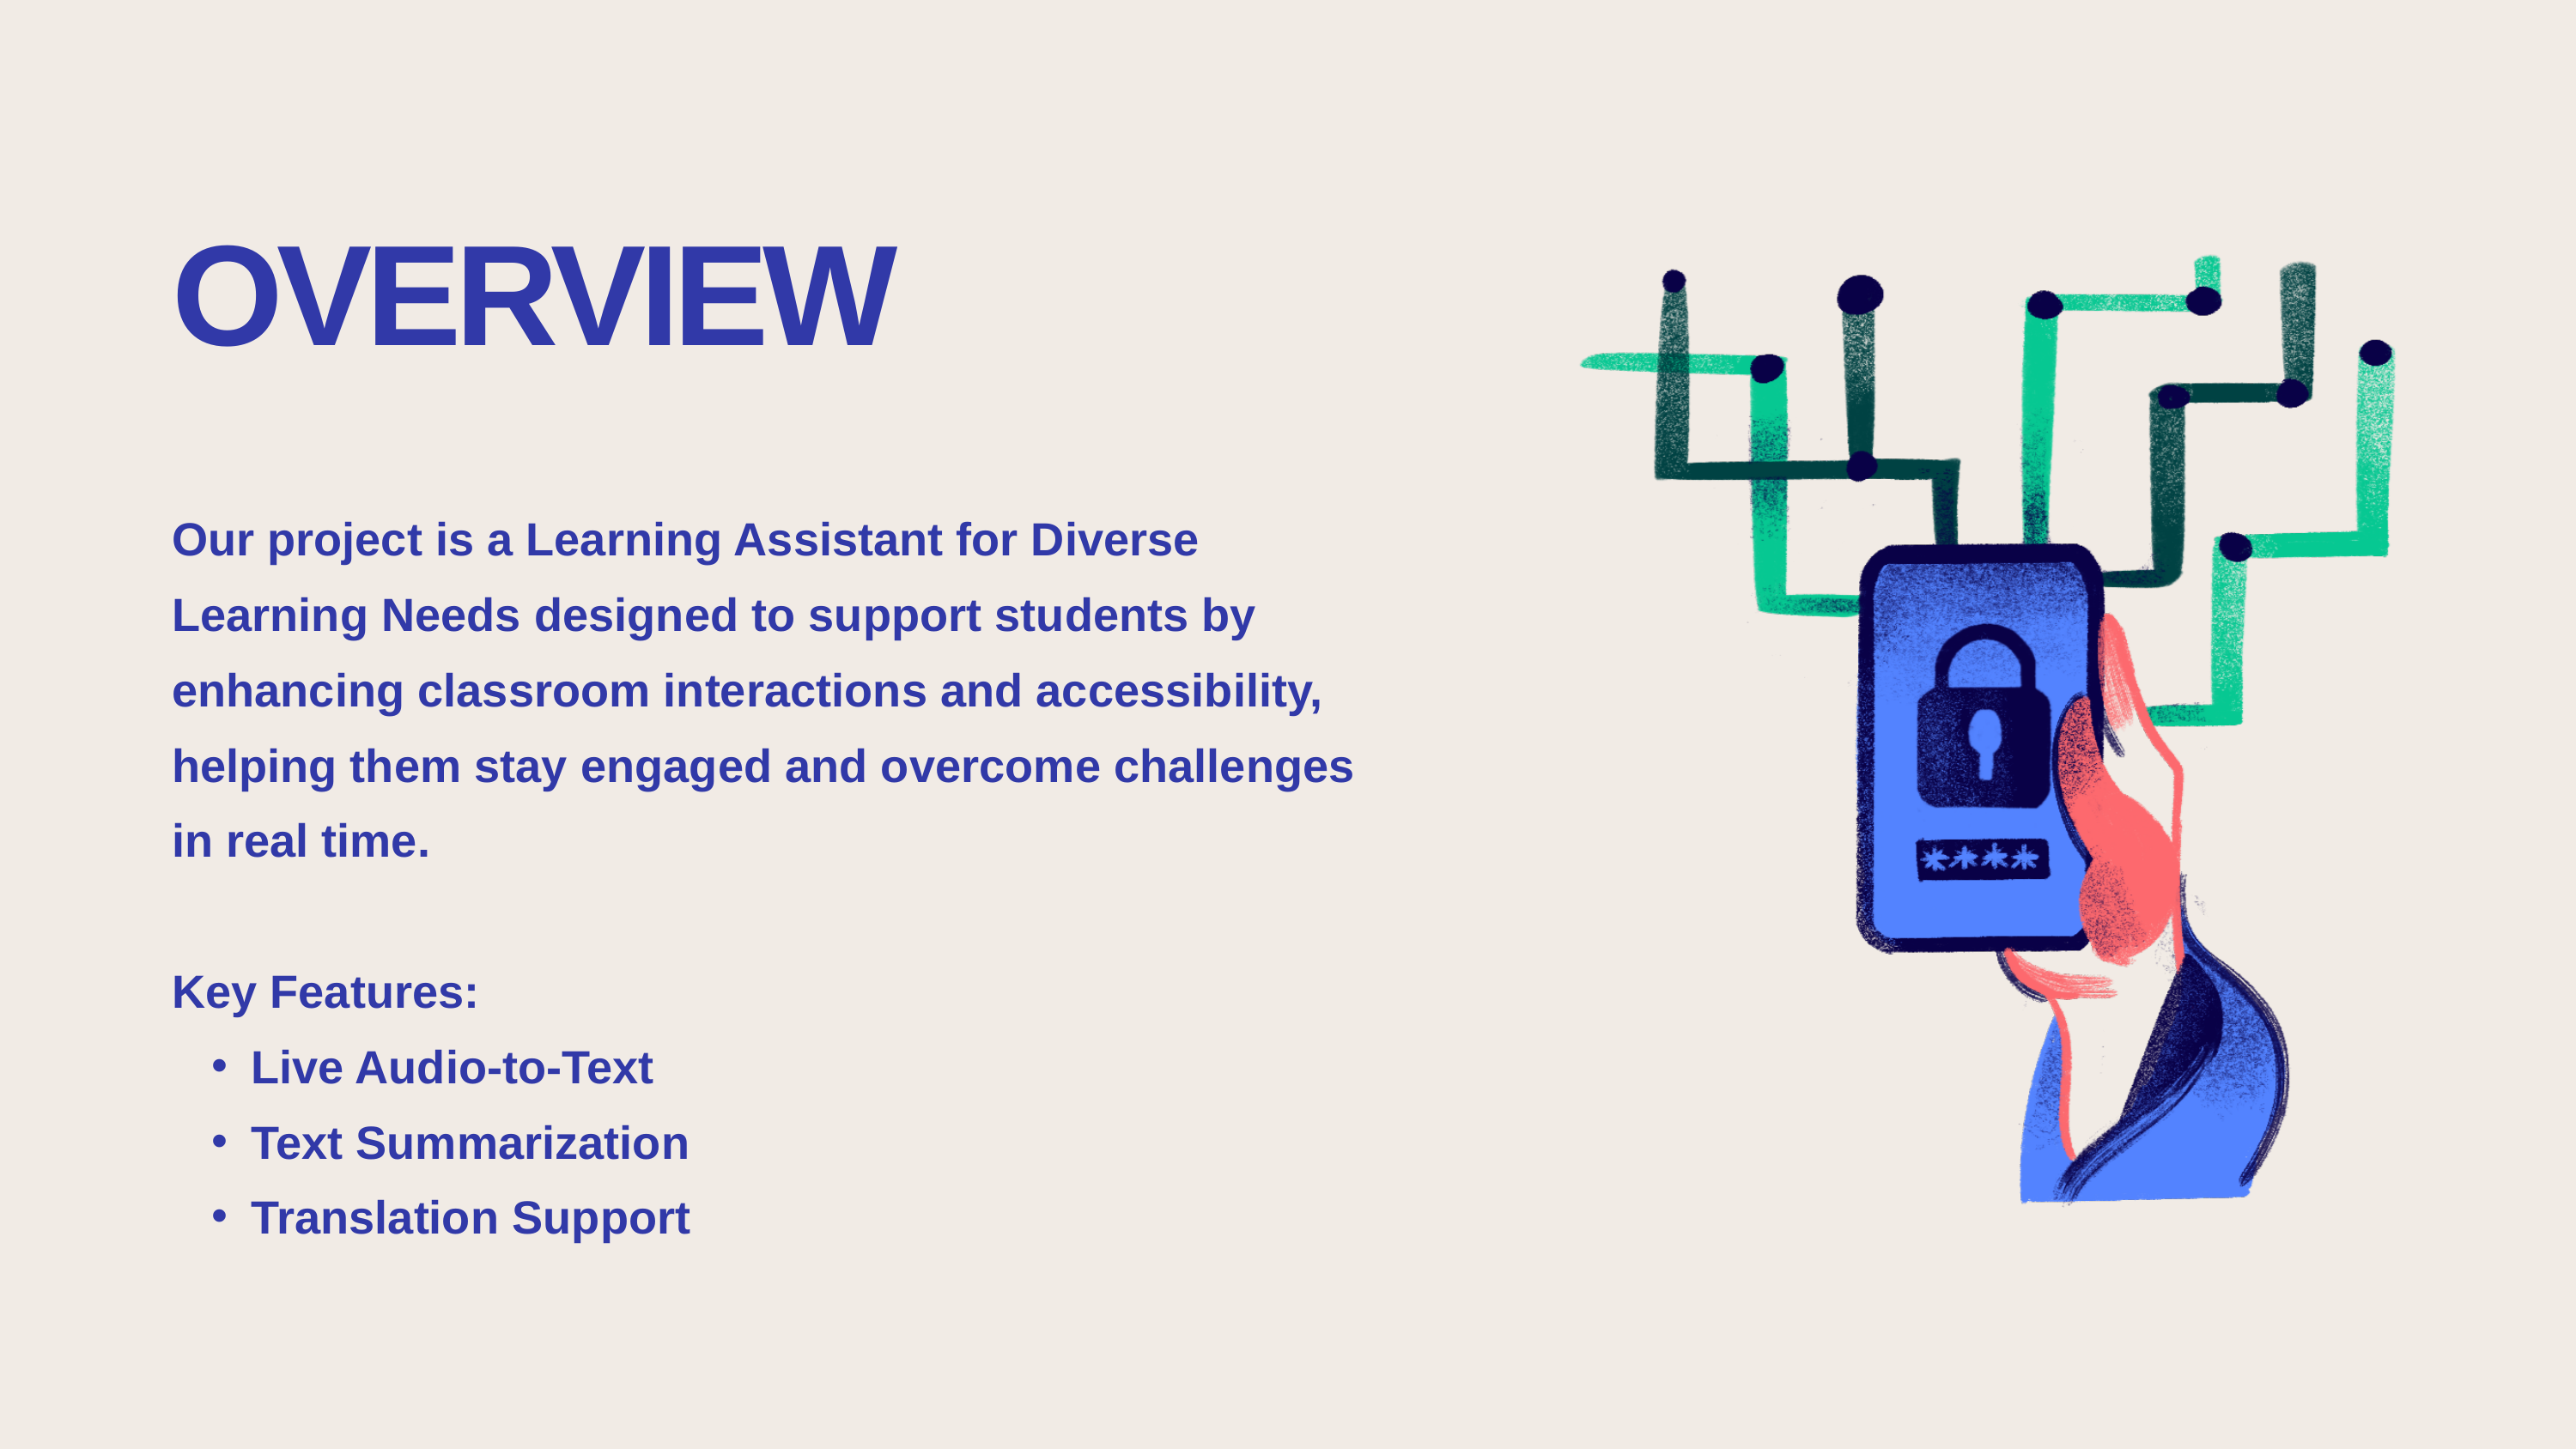

OVERVIEW

Our project is a Learning Assistant for Diverse Learning Needs designed to support students by enhancing classroom interactions and accessibility, helping them stay engaged and overcome challenges in real time.

Key Features:
Live Audio-to-Text
Text Summarization
Translation Support